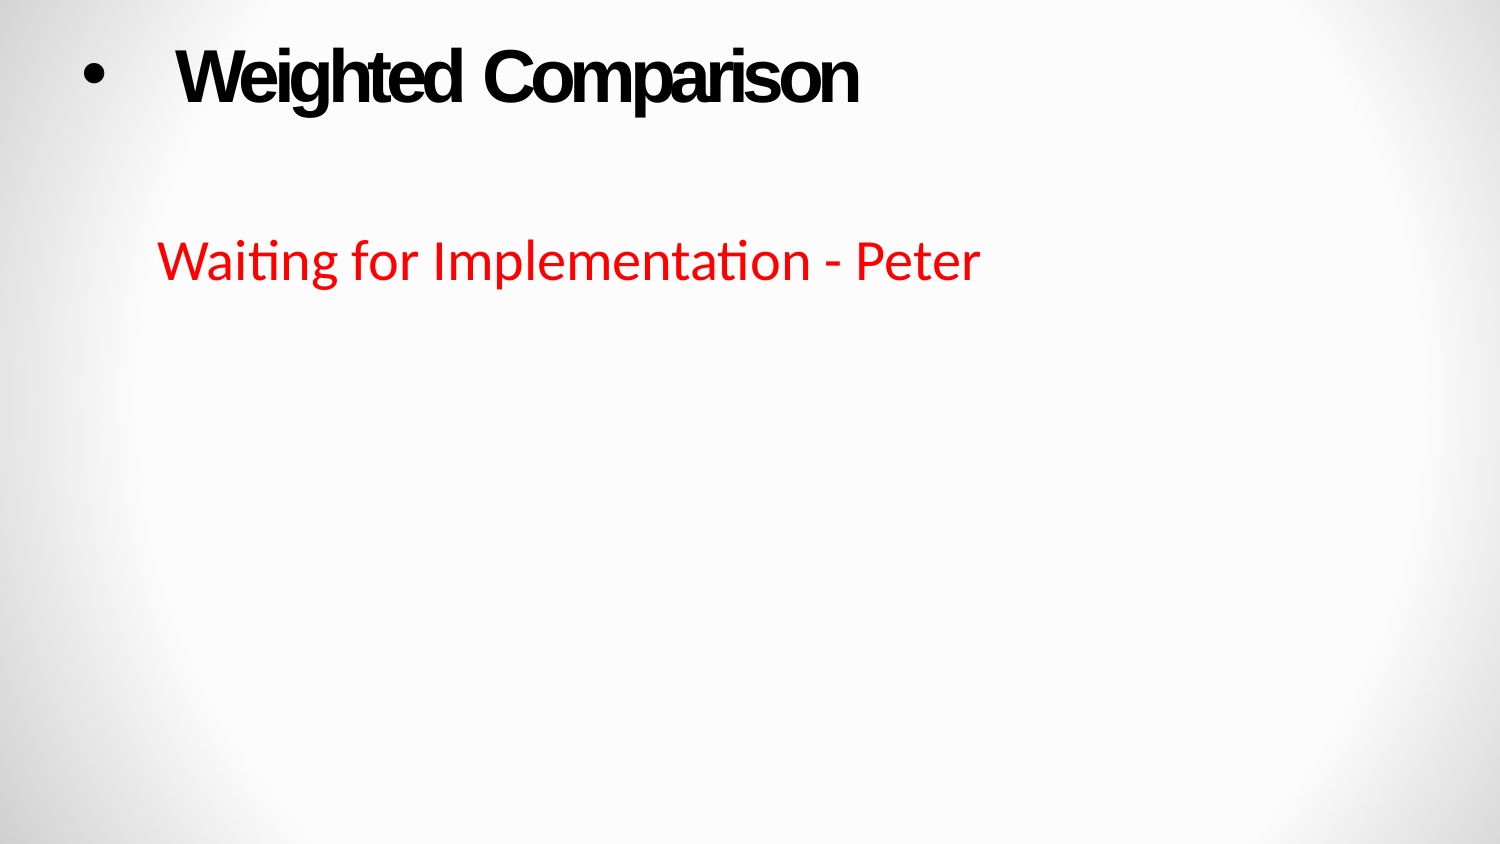

Weighted Comparison
Waiting for Implementation - Peter